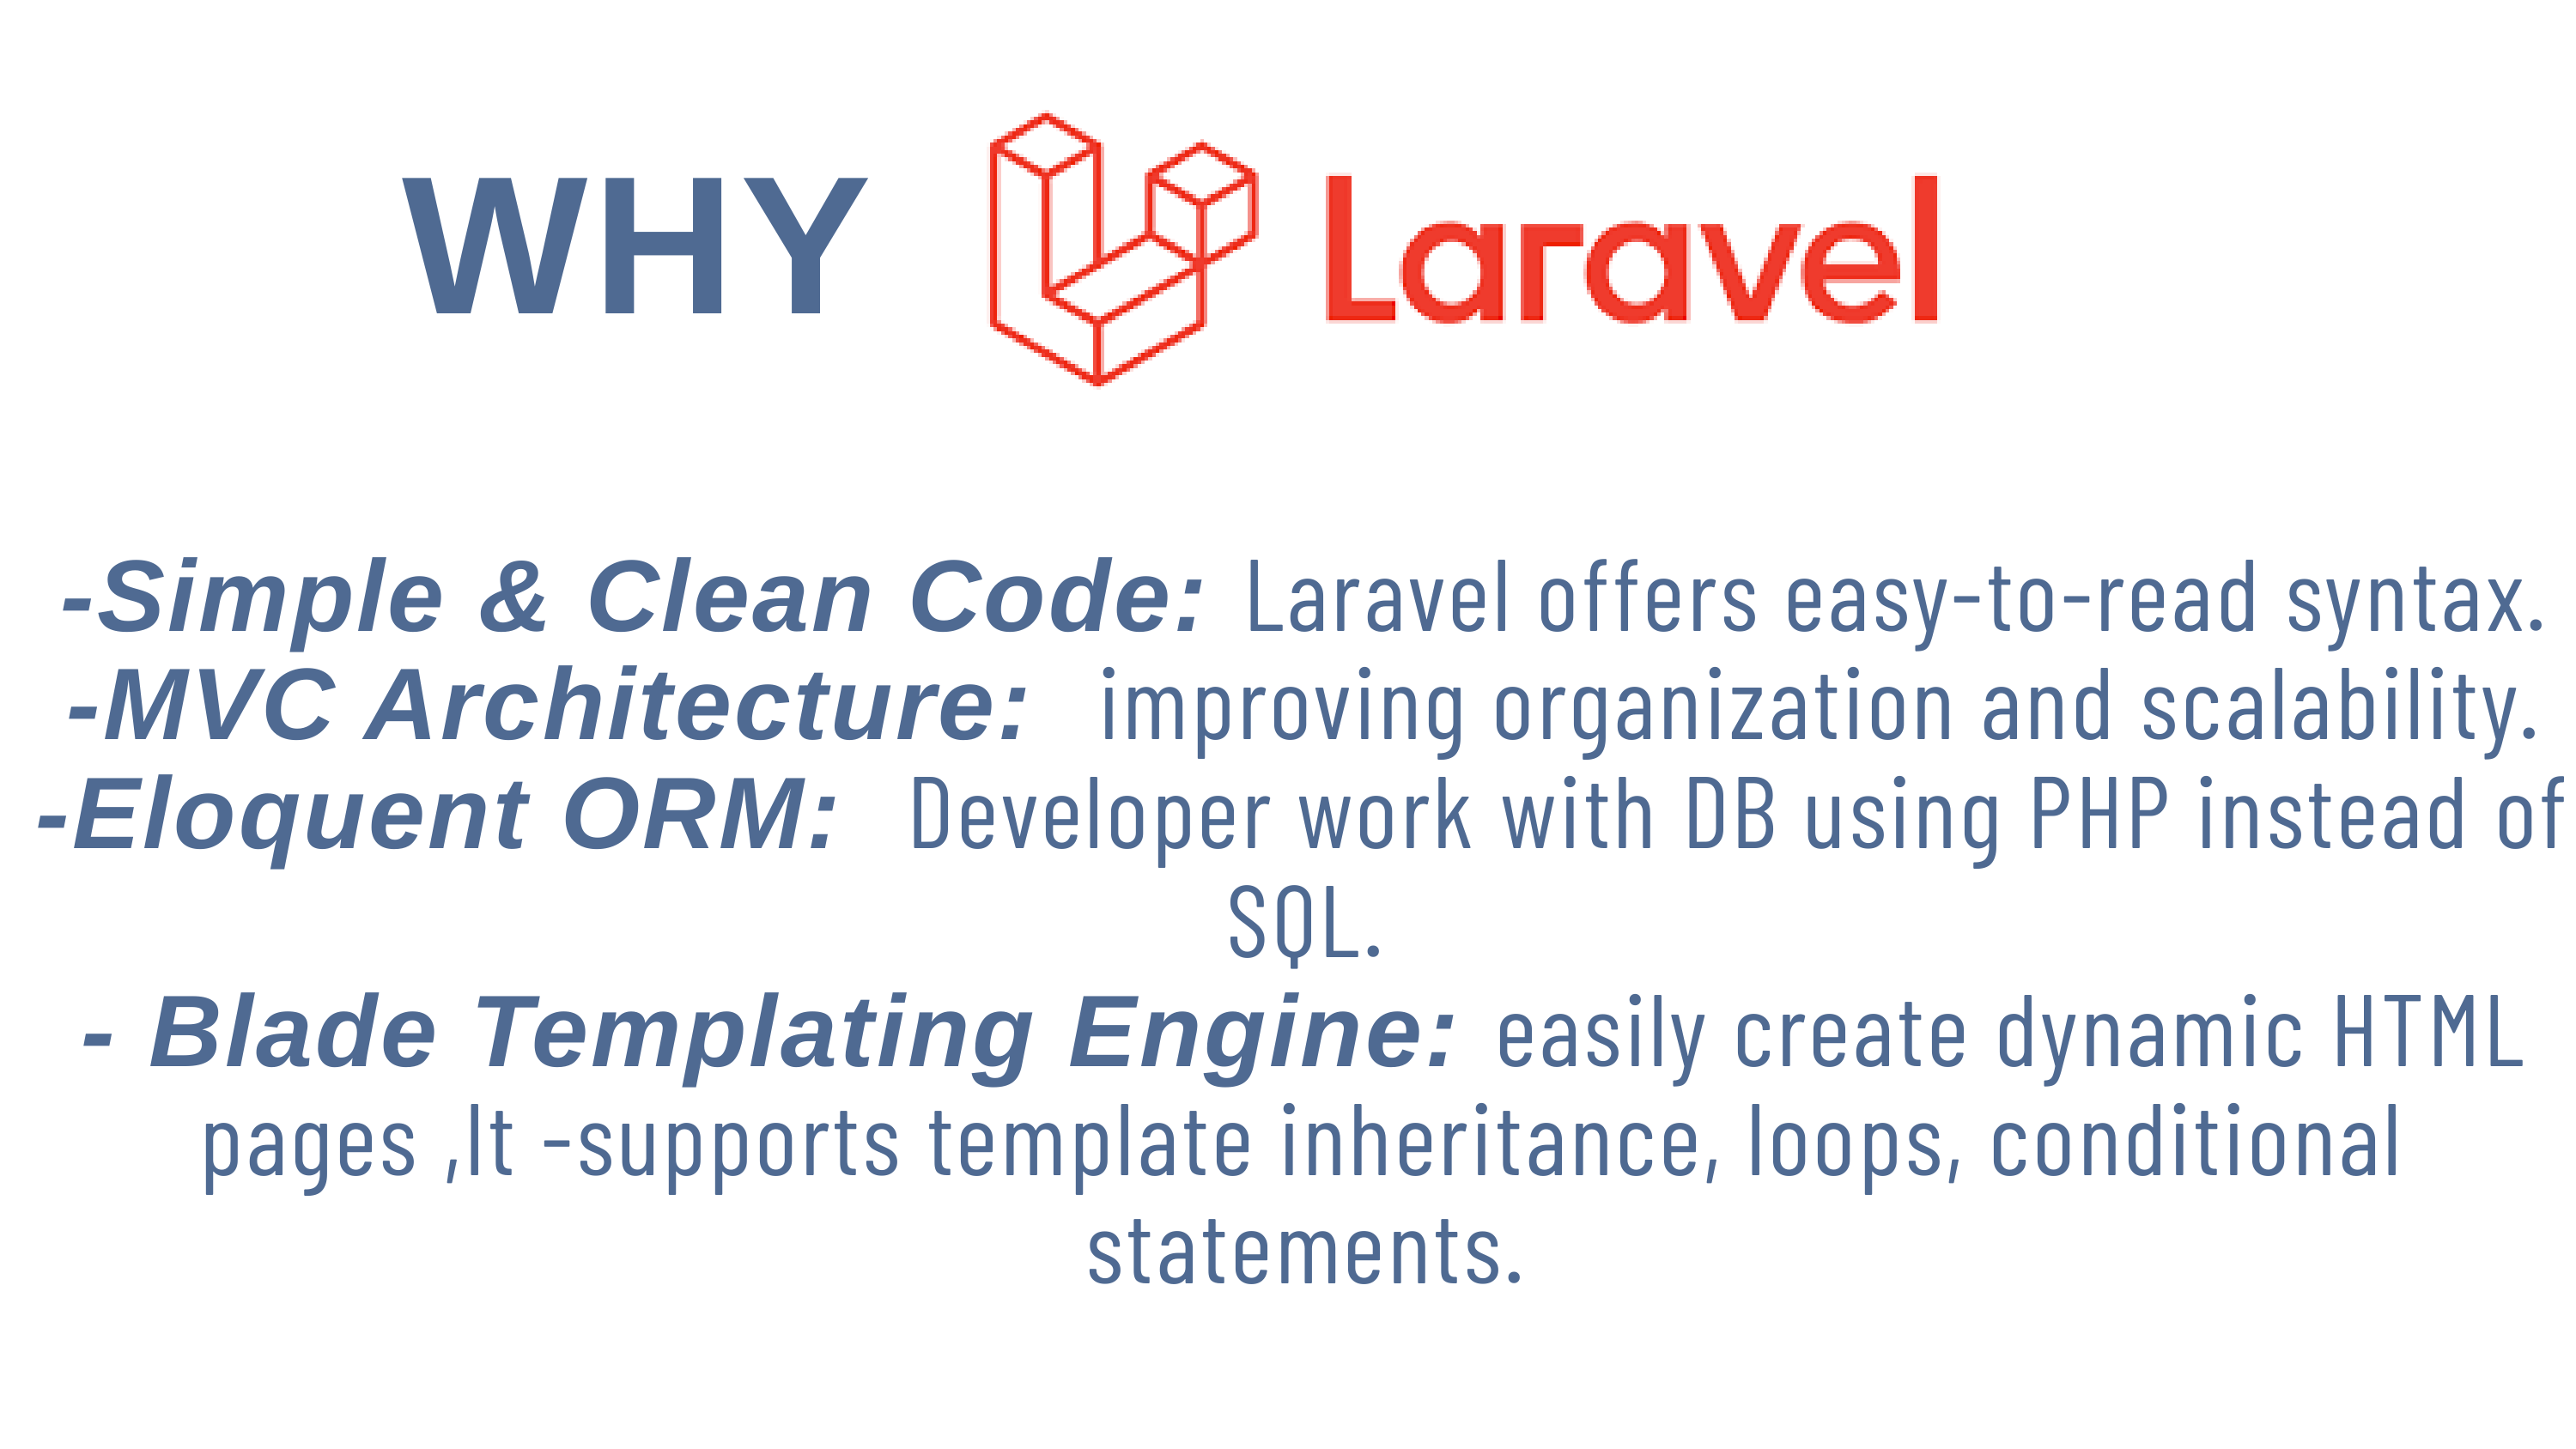

WHY
-Simple & Clean Code: Laravel offers easy-to-read syntax.
-MVC Architecture:  improving organization and scalability.
-Eloquent ORM:  Developer work with DB using PHP instead of SQL.
- Blade Templating Engine: easily create dynamic HTML pages ,It -supports template inheritance, loops, conditional statements.